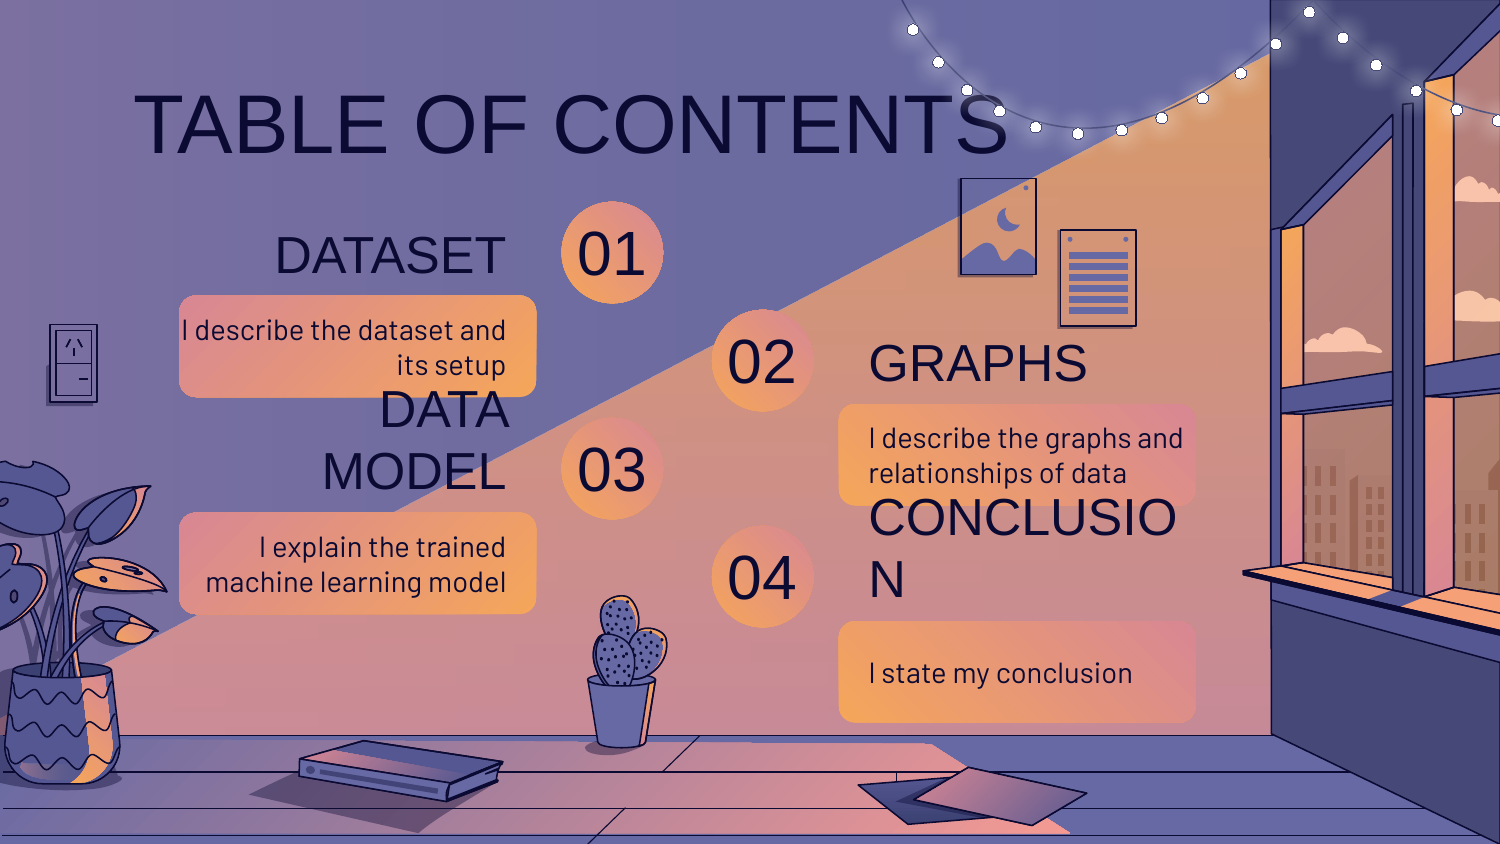

TABLE OF CONTENTS

DATASET

# 01

I describe the dataset and its setup
GRAPHS

02

I describe the graphs and relationships of data
DATA MODEL

03

I explain the trained machine learning model
CONCLUSION

04

I state my conclusion